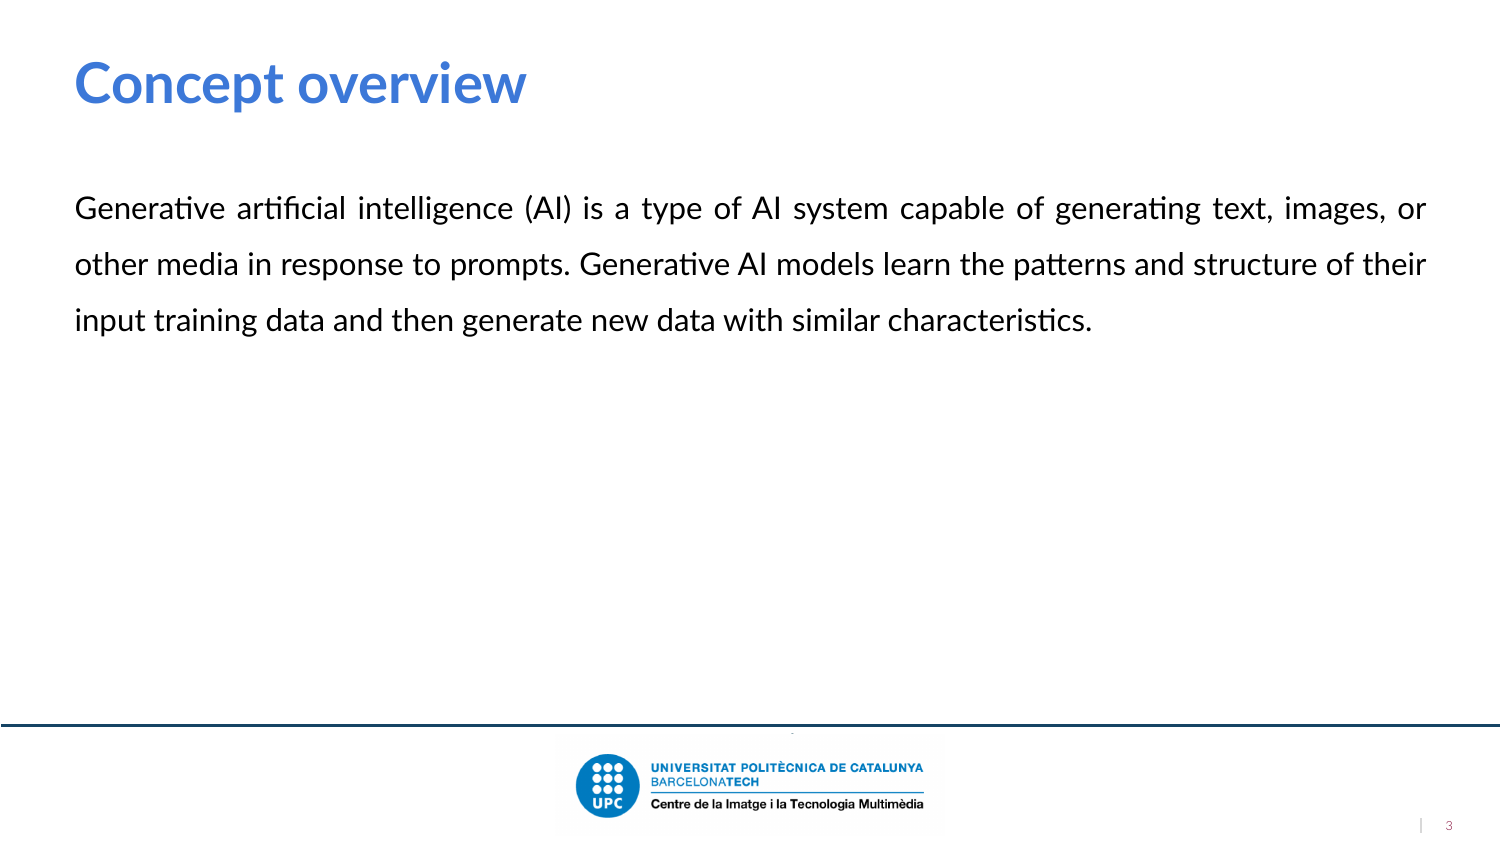

Concept overview
Generative artificial intelligence (AI) is a type of AI system capable of generating text, images, or other media in response to prompts. Generative AI models learn the patterns and structure of their input training data and then generate new data with similar characteristics.